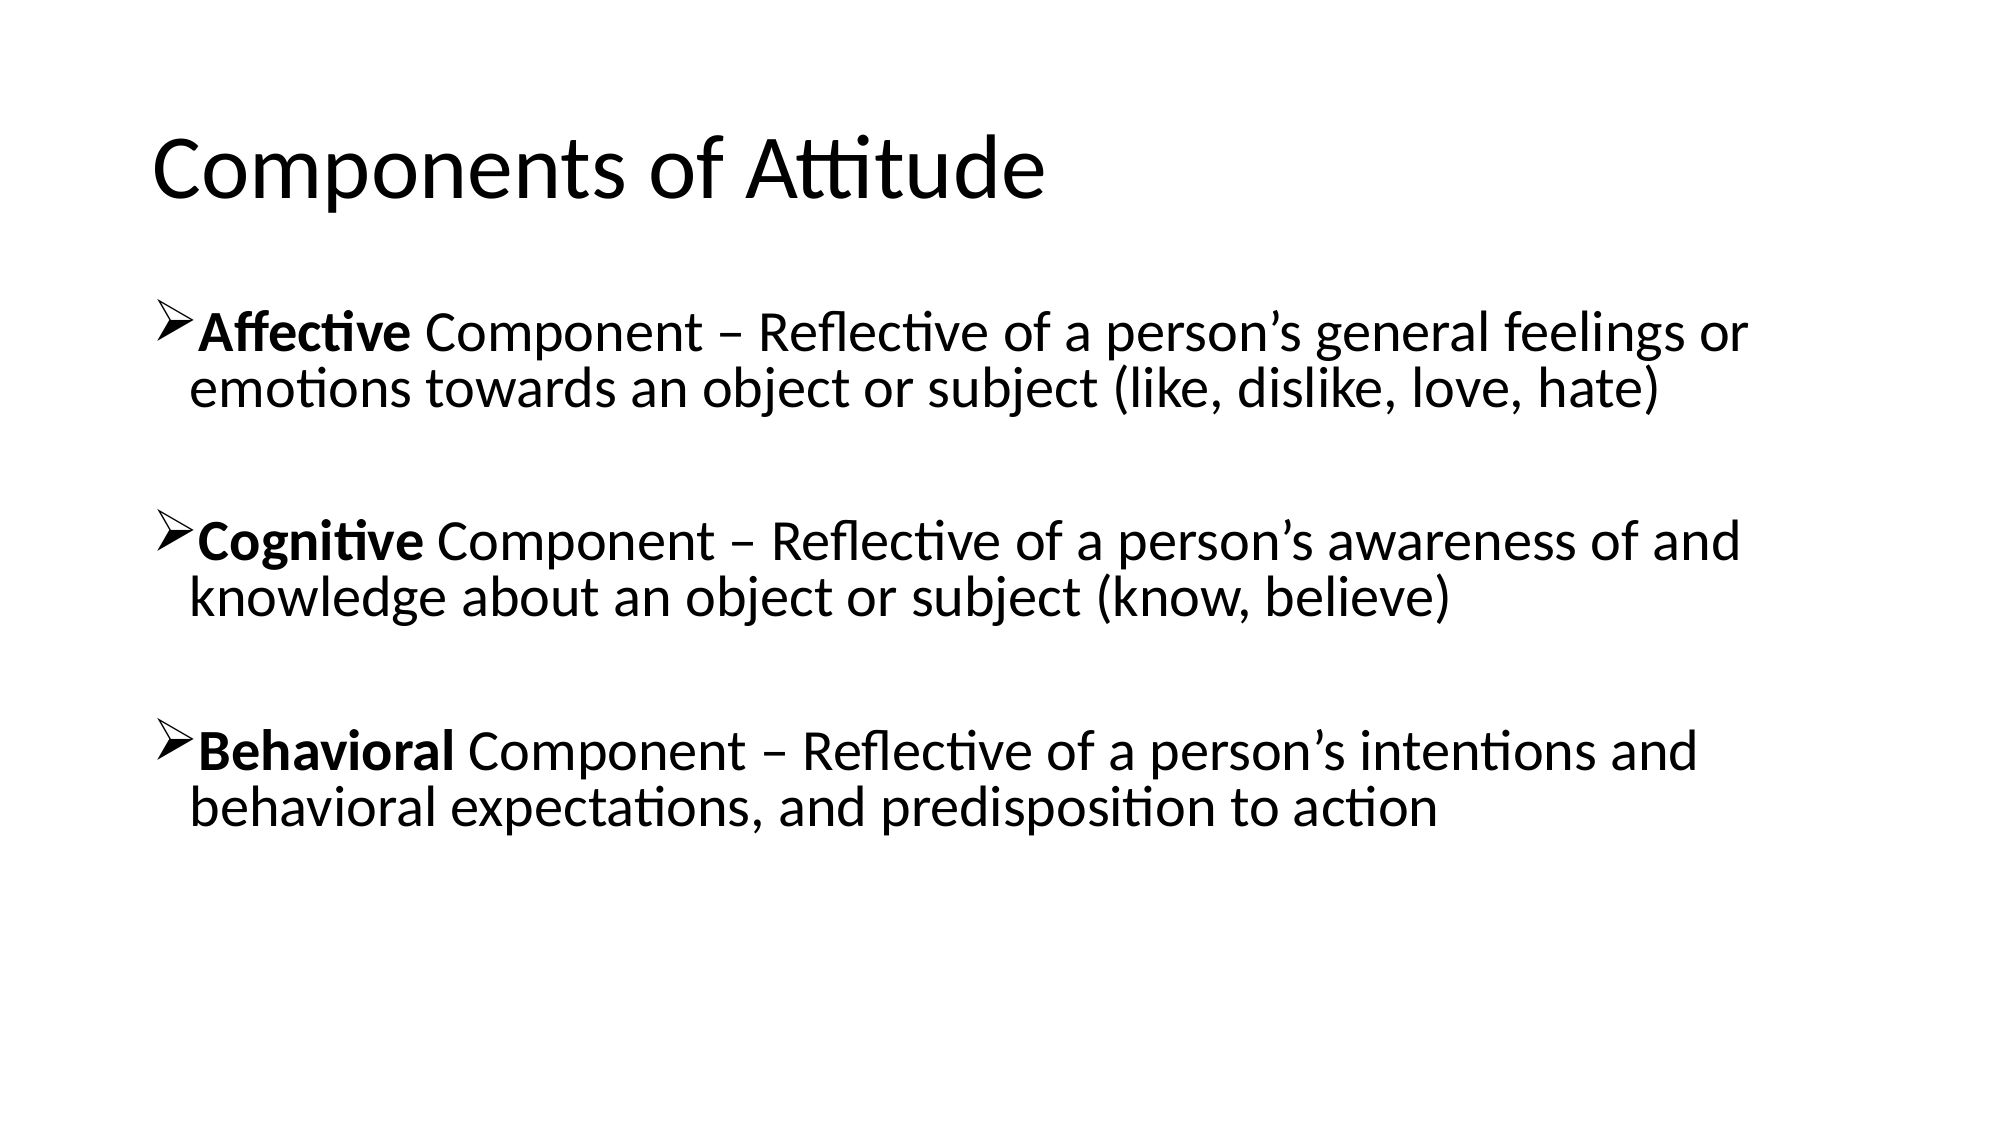

# Components of Attitude
Affective Component – Reflective of a person’s general feelings or emotions towards an object or subject (like, dislike, love, hate)

Cognitive Component – Reflective of a person’s awareness of and knowledge about an object or subject (know, believe)

Behavioral Component – Reflective of a person’s intentions and behavioral expectations, and predisposition to action
43
29 August 2005